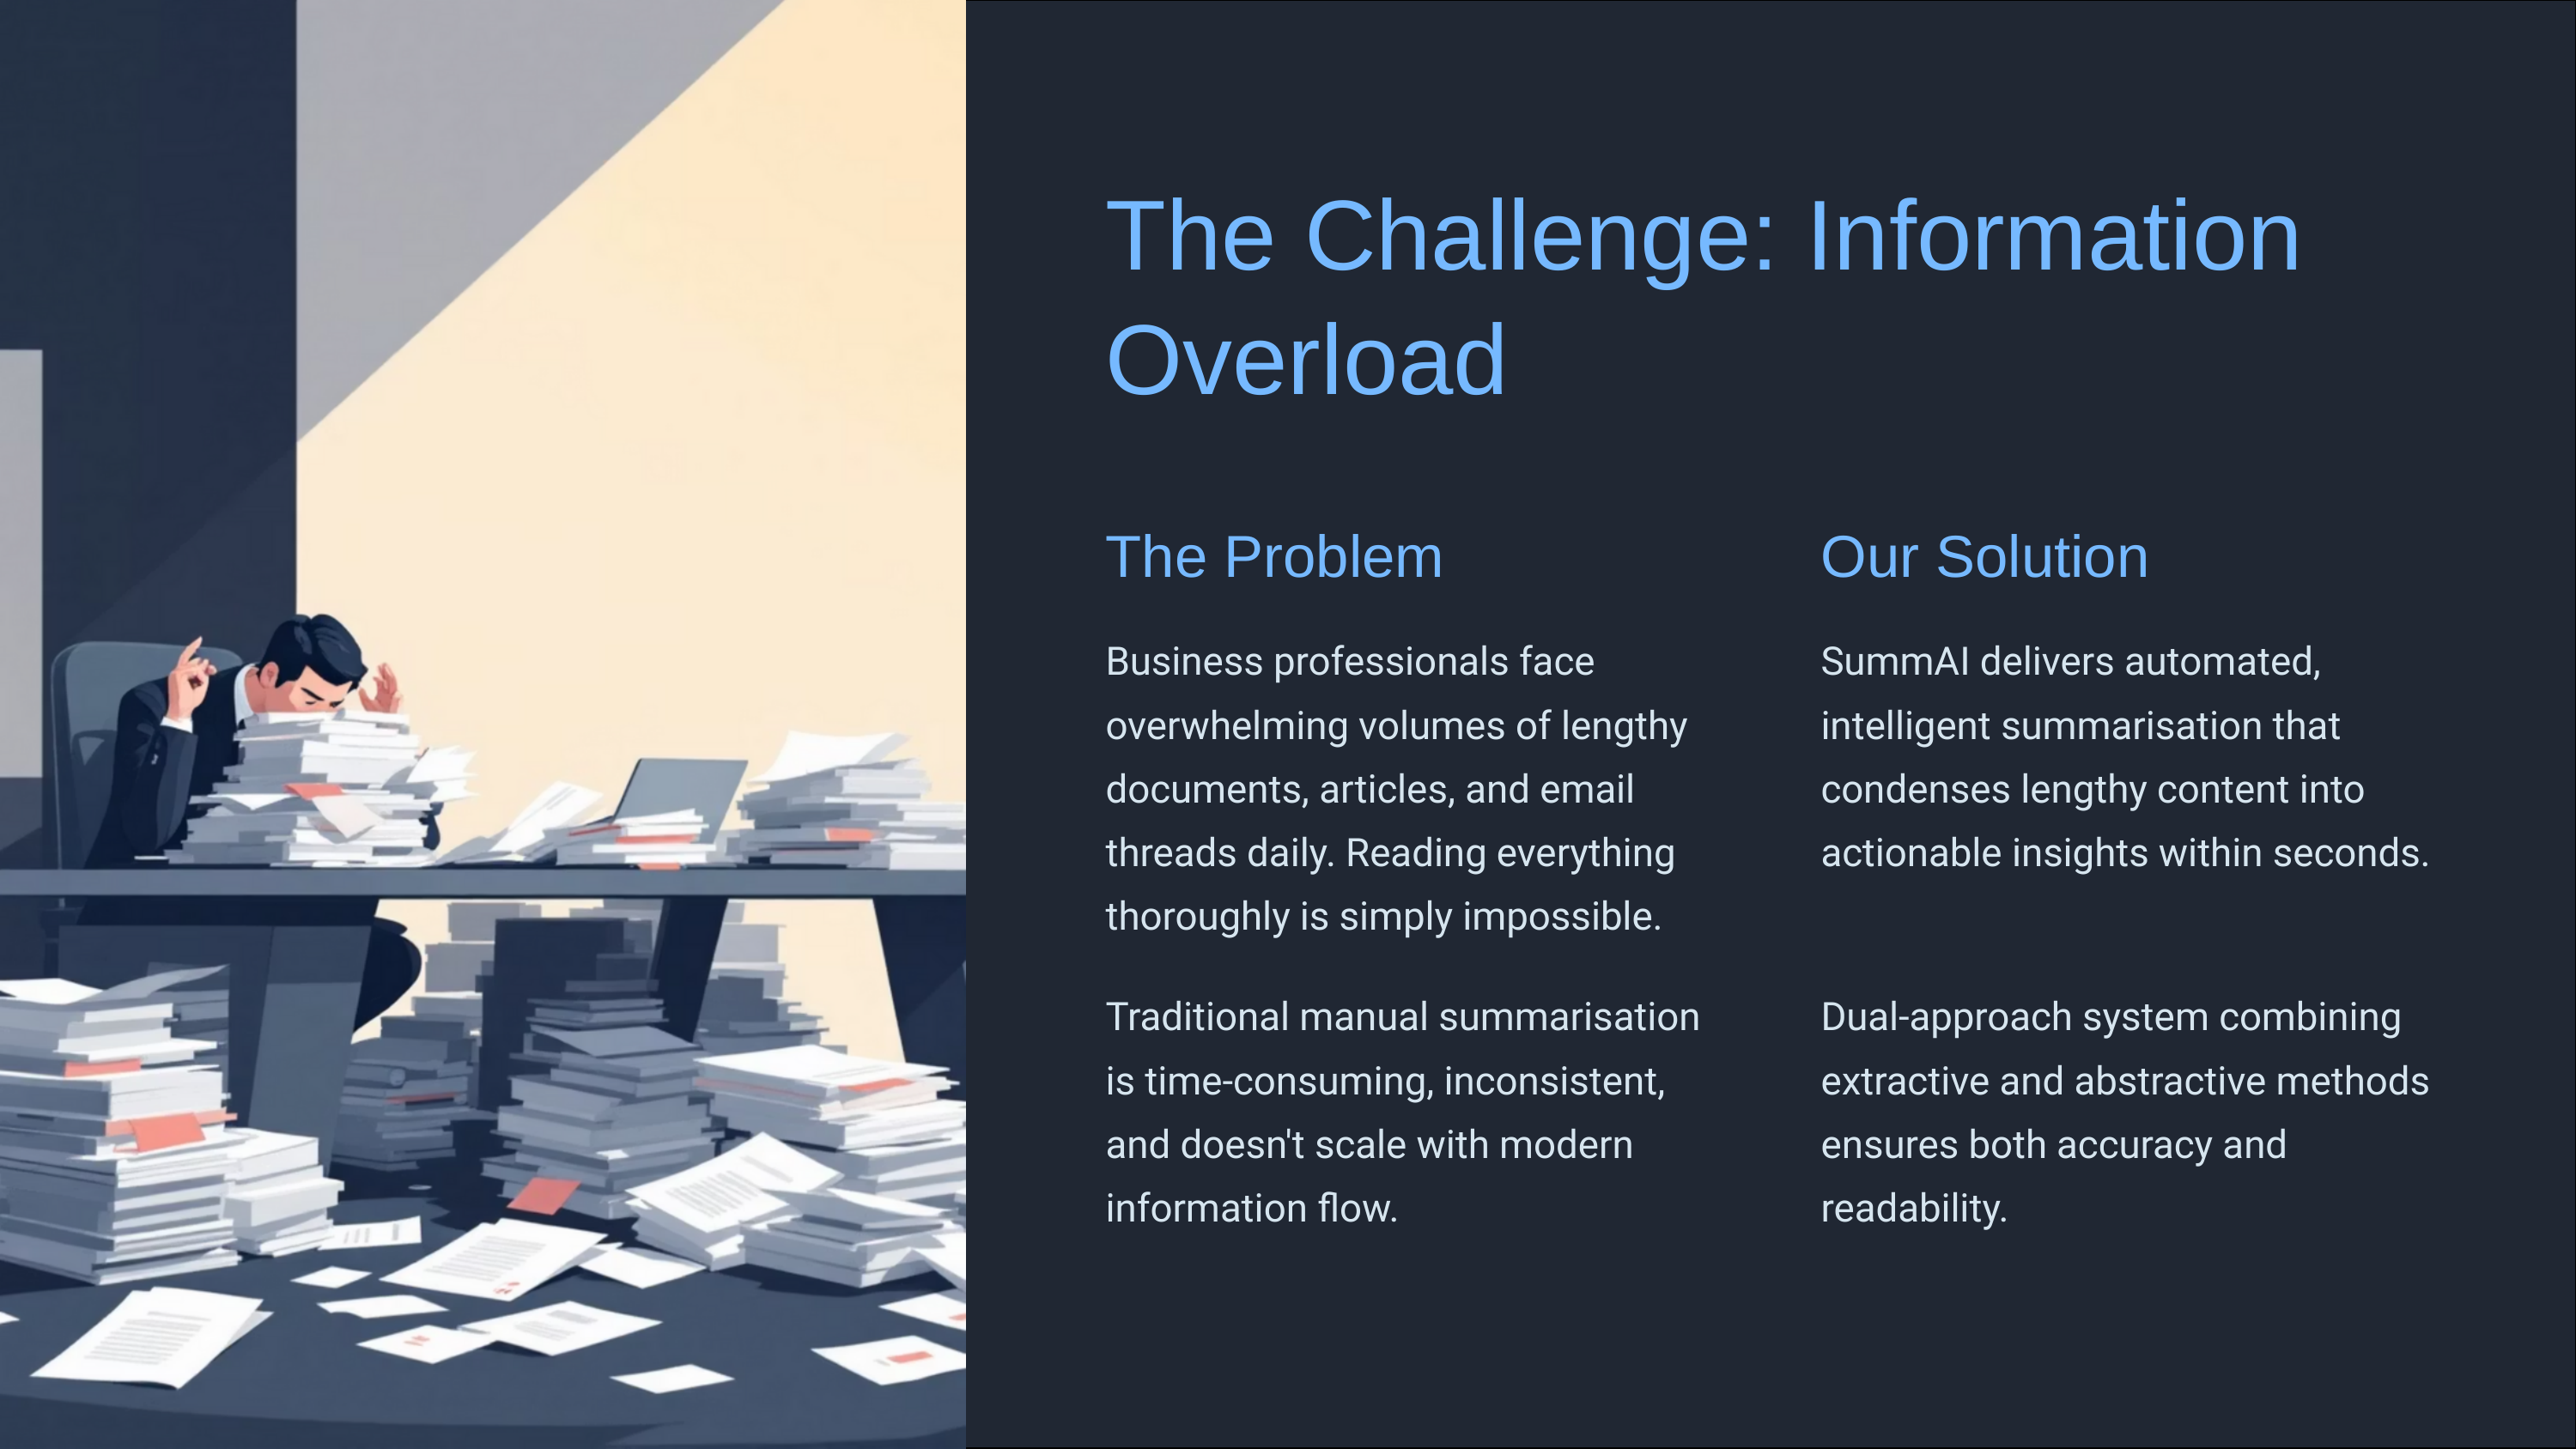

The Challenge: Information Overload
The Problem
Our Solution
Business professionals face overwhelming volumes of lengthy documents, articles, and email threads daily. Reading everything thoroughly is simply impossible.
SummAI delivers automated, intelligent summarisation that condenses lengthy content into actionable insights within seconds.
Traditional manual summarisation is time-consuming, inconsistent, and doesn't scale with modern information flow.
Dual-approach system combining extractive and abstractive methods ensures both accuracy and readability.